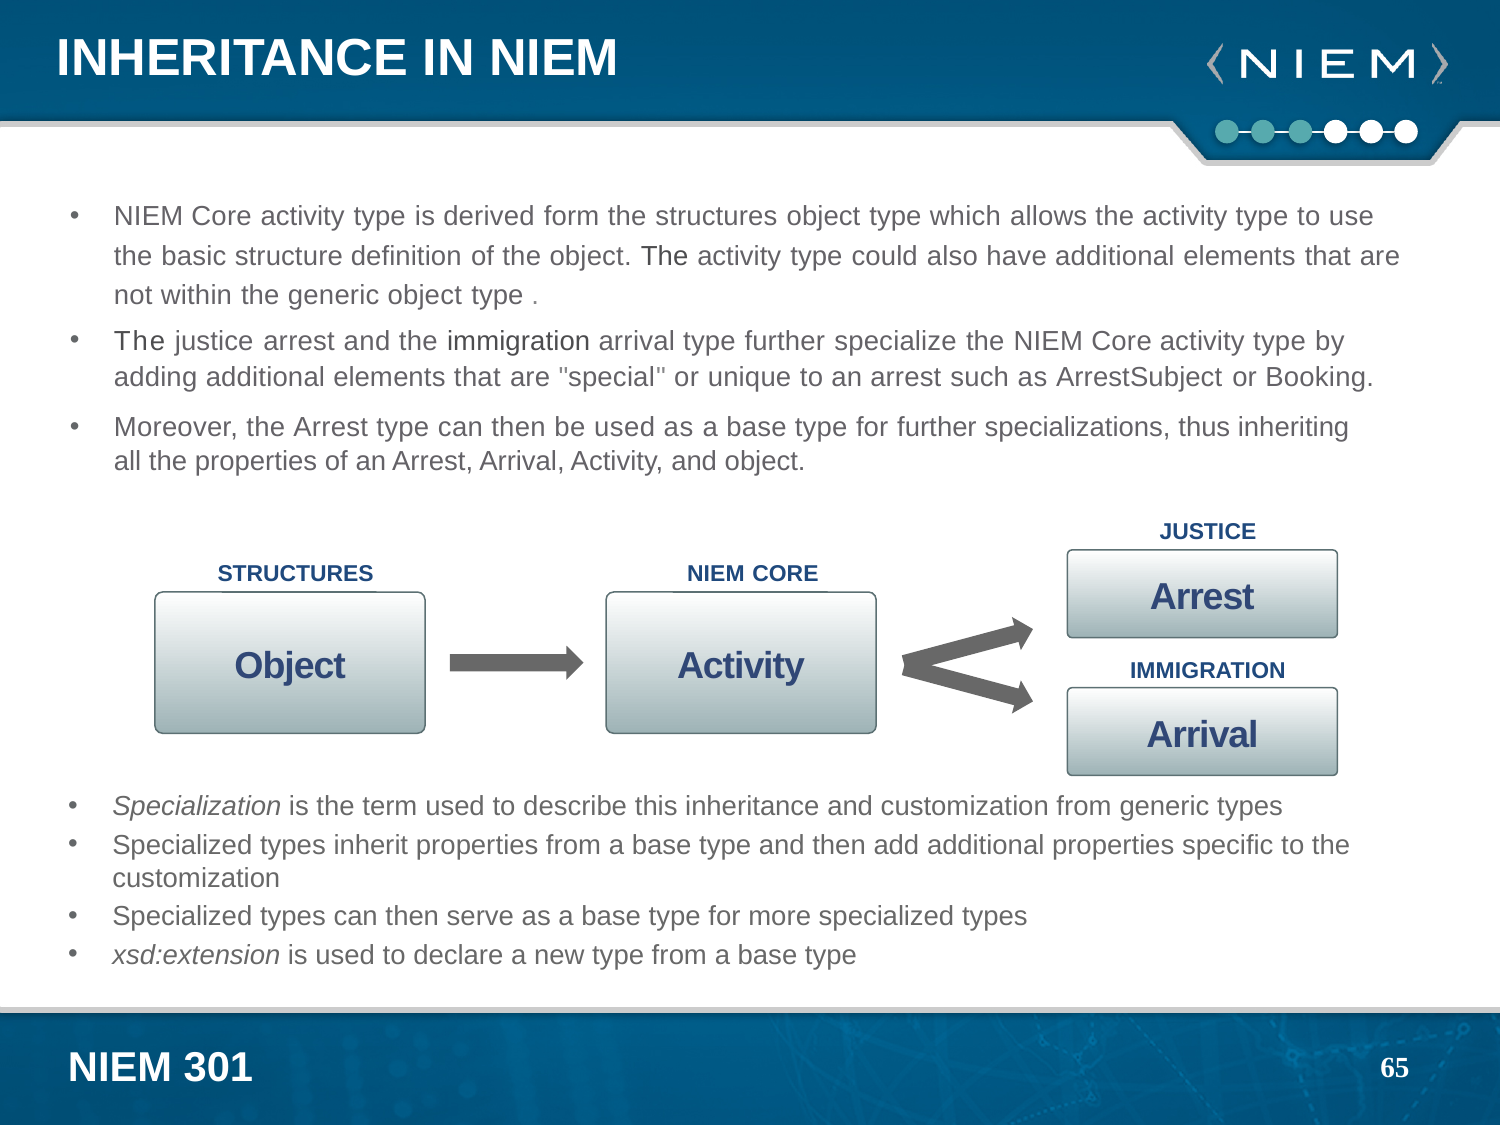

# Inheritance in NIEM

NIEM Core activity type is derived form the structures object type which allows the activity type to use the basic structure definition of the object. The activity type could also have additional elements that are not within the generic object type .
The justice arrest and the immigration arrival type further specialize the NIEM Core activity type by adding additional elements that are "special" or unique to an arrest such as ArrestSubject or Booking.

Moreover, the Arrest type can then be used as a base type for further specializations, thus inheriting all the properties of an Arrest, Arrival, Activity, and object.

Specialization is the term used to describe this inheritance and customization from generic types
Specialized types inherit properties from a base type and then add additional properties specific to the customization
Specialized types can then serve as a base type for more specialized types
xsd:extension is used to declare a new type from a base type
JUSTICE
Arrest
STRUCTURES	                             NIEM CORE
Object
Activity

IMMIGRATION

Arrival
65